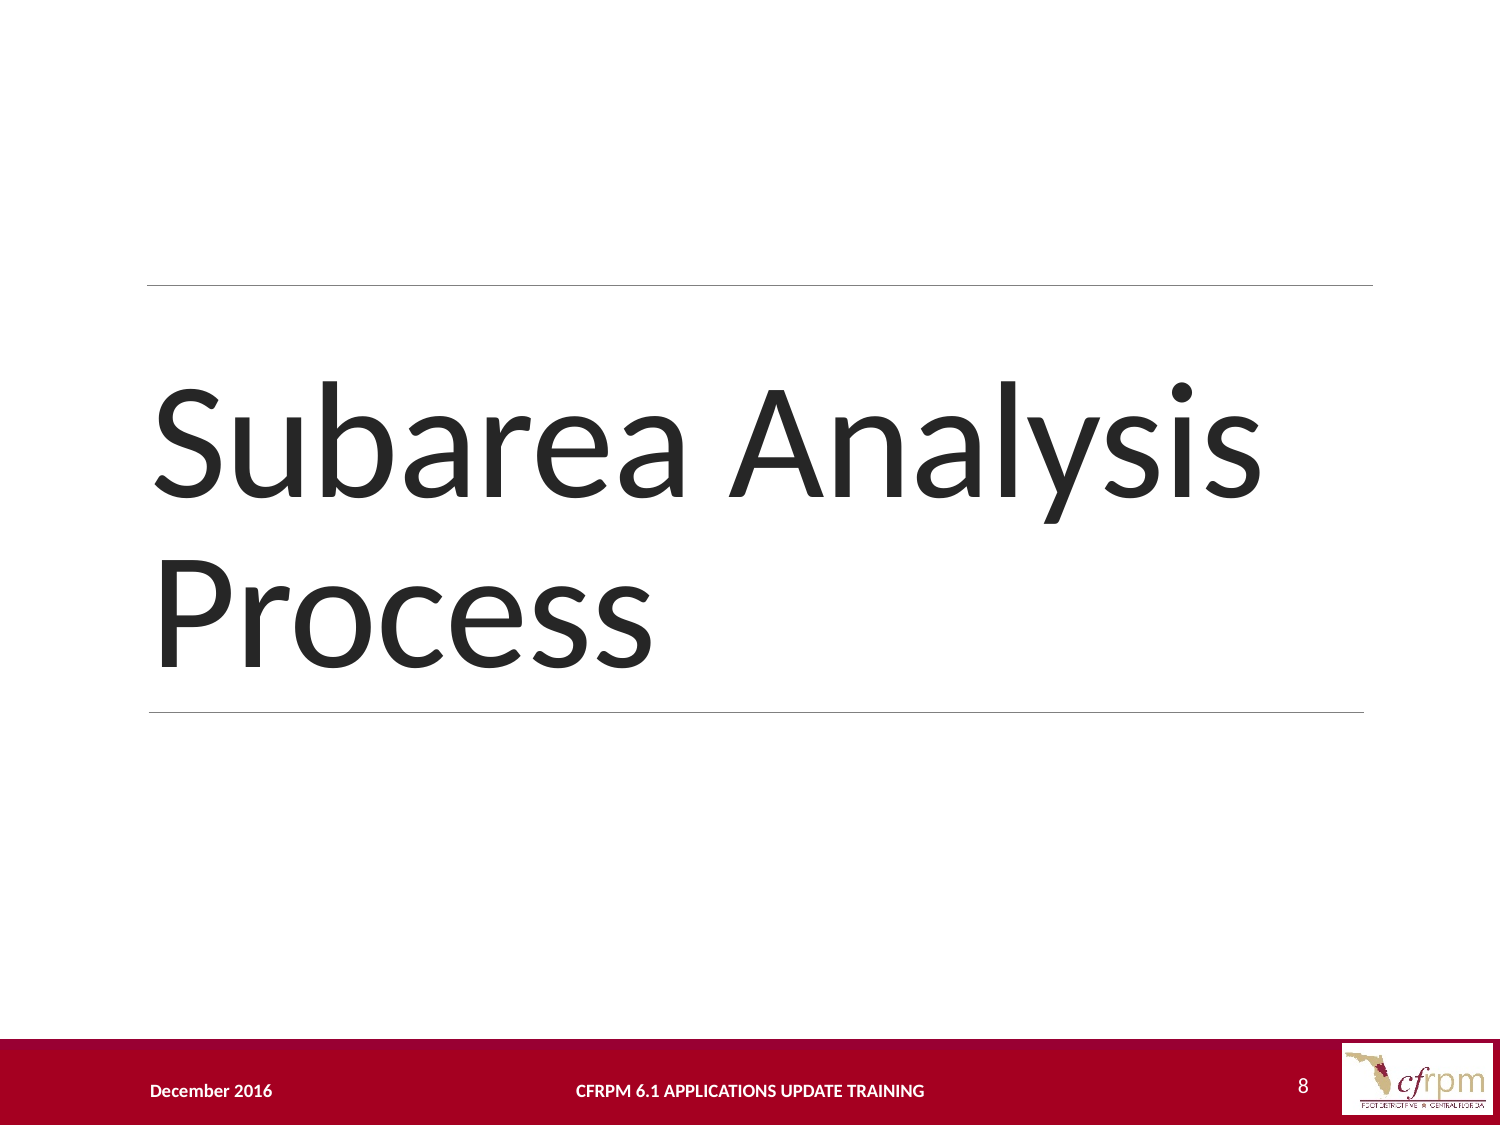

# Subarea Analysis Process
8
December 2016
CFRPM 6.1 Applications Update Training